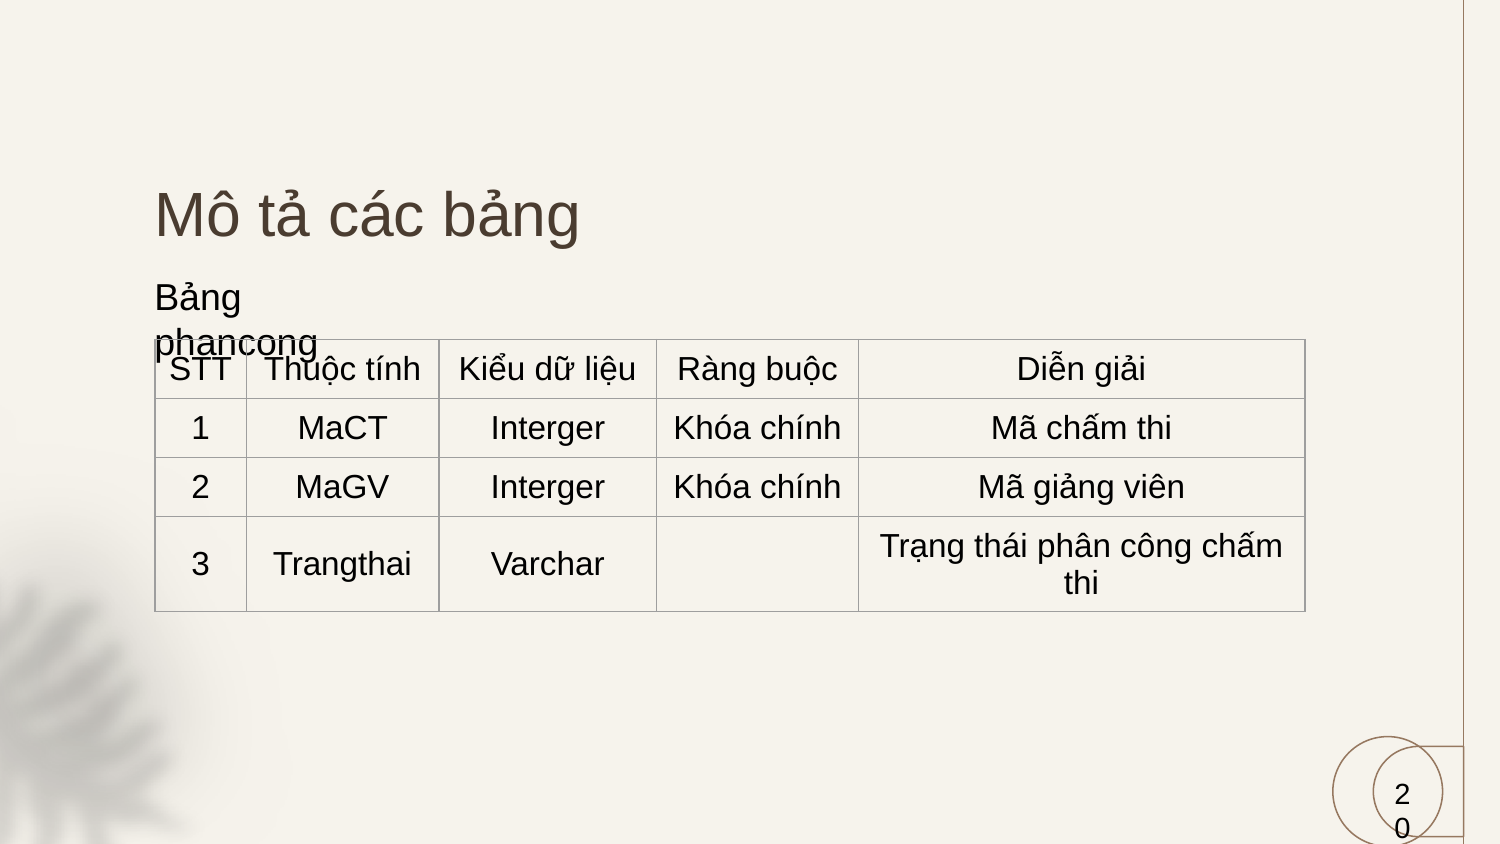

# Mô tả các bảng
Bảng phancong
| STT | Thuộc tính | Kiểu dữ liệu | Ràng buộc | Diễn giải |
| --- | --- | --- | --- | --- |
| 1 | MaCT | Interger | Khóa chính | Mã chấm thi |
| 2 | MaGV | Interger | Khóa chính | Mã giảng viên |
| 3 | Trangthai | Varchar |  | Trạng thái phân công chấm thi |
20